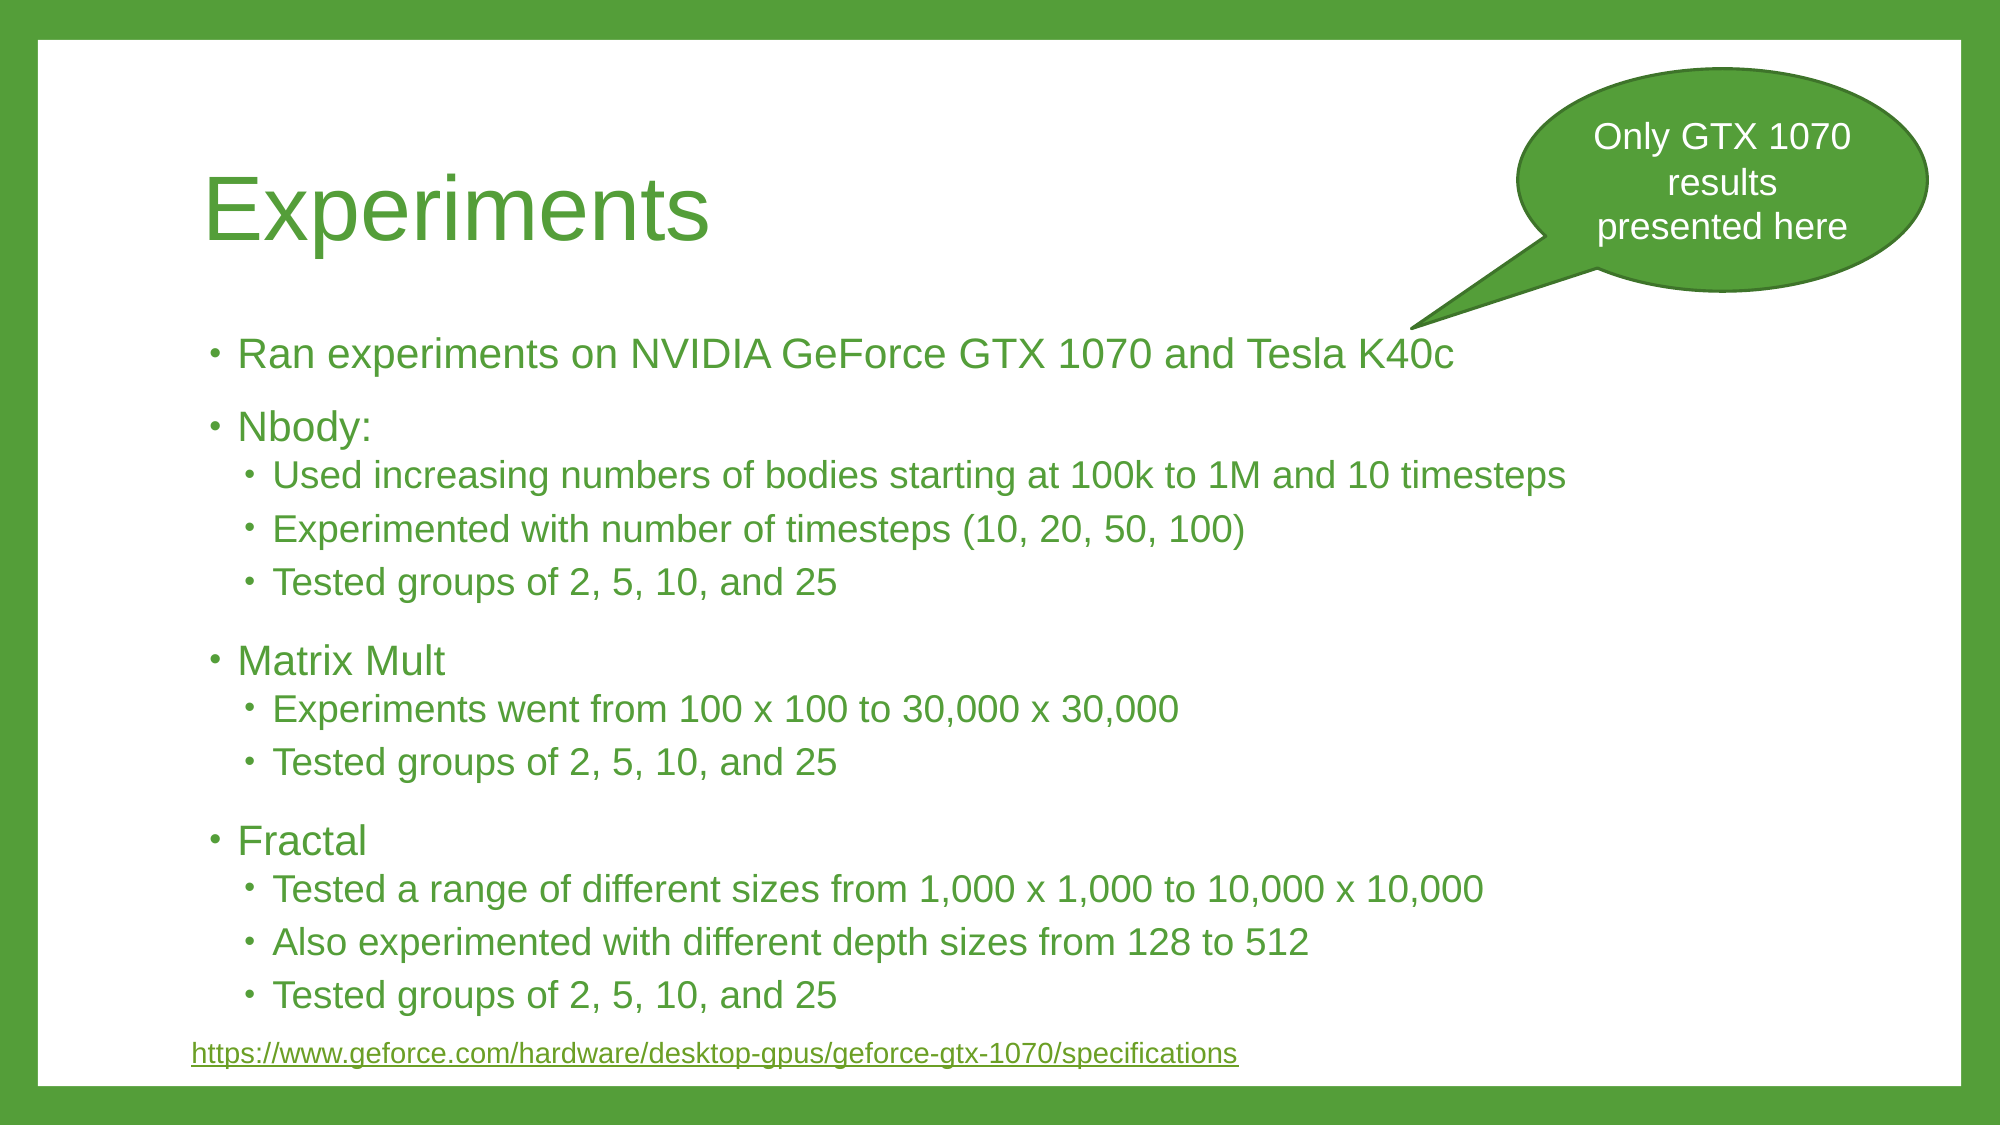

Only GTX 1070 results presented here
# Experiments
Ran experiments on NVIDIA GeForce GTX 1070 and Tesla K40c
Nbody:
Used increasing numbers of bodies starting at 100k to 1M and 10 timesteps
Experimented with number of timesteps (10, 20, 50, 100)
Tested groups of 2, 5, 10, and 25
Matrix Mult
Experiments went from 100 x 100 to 30,000 x 30,000
Tested groups of 2, 5, 10, and 25
Fractal
Tested a range of different sizes from 1,000 x 1,000 to 10,000 x 10,000
Also experimented with different depth sizes from 128 to 512
Tested groups of 2, 5, 10, and 25
https://www.geforce.com/hardware/desktop-gpus/geforce-gtx-1070/specifications